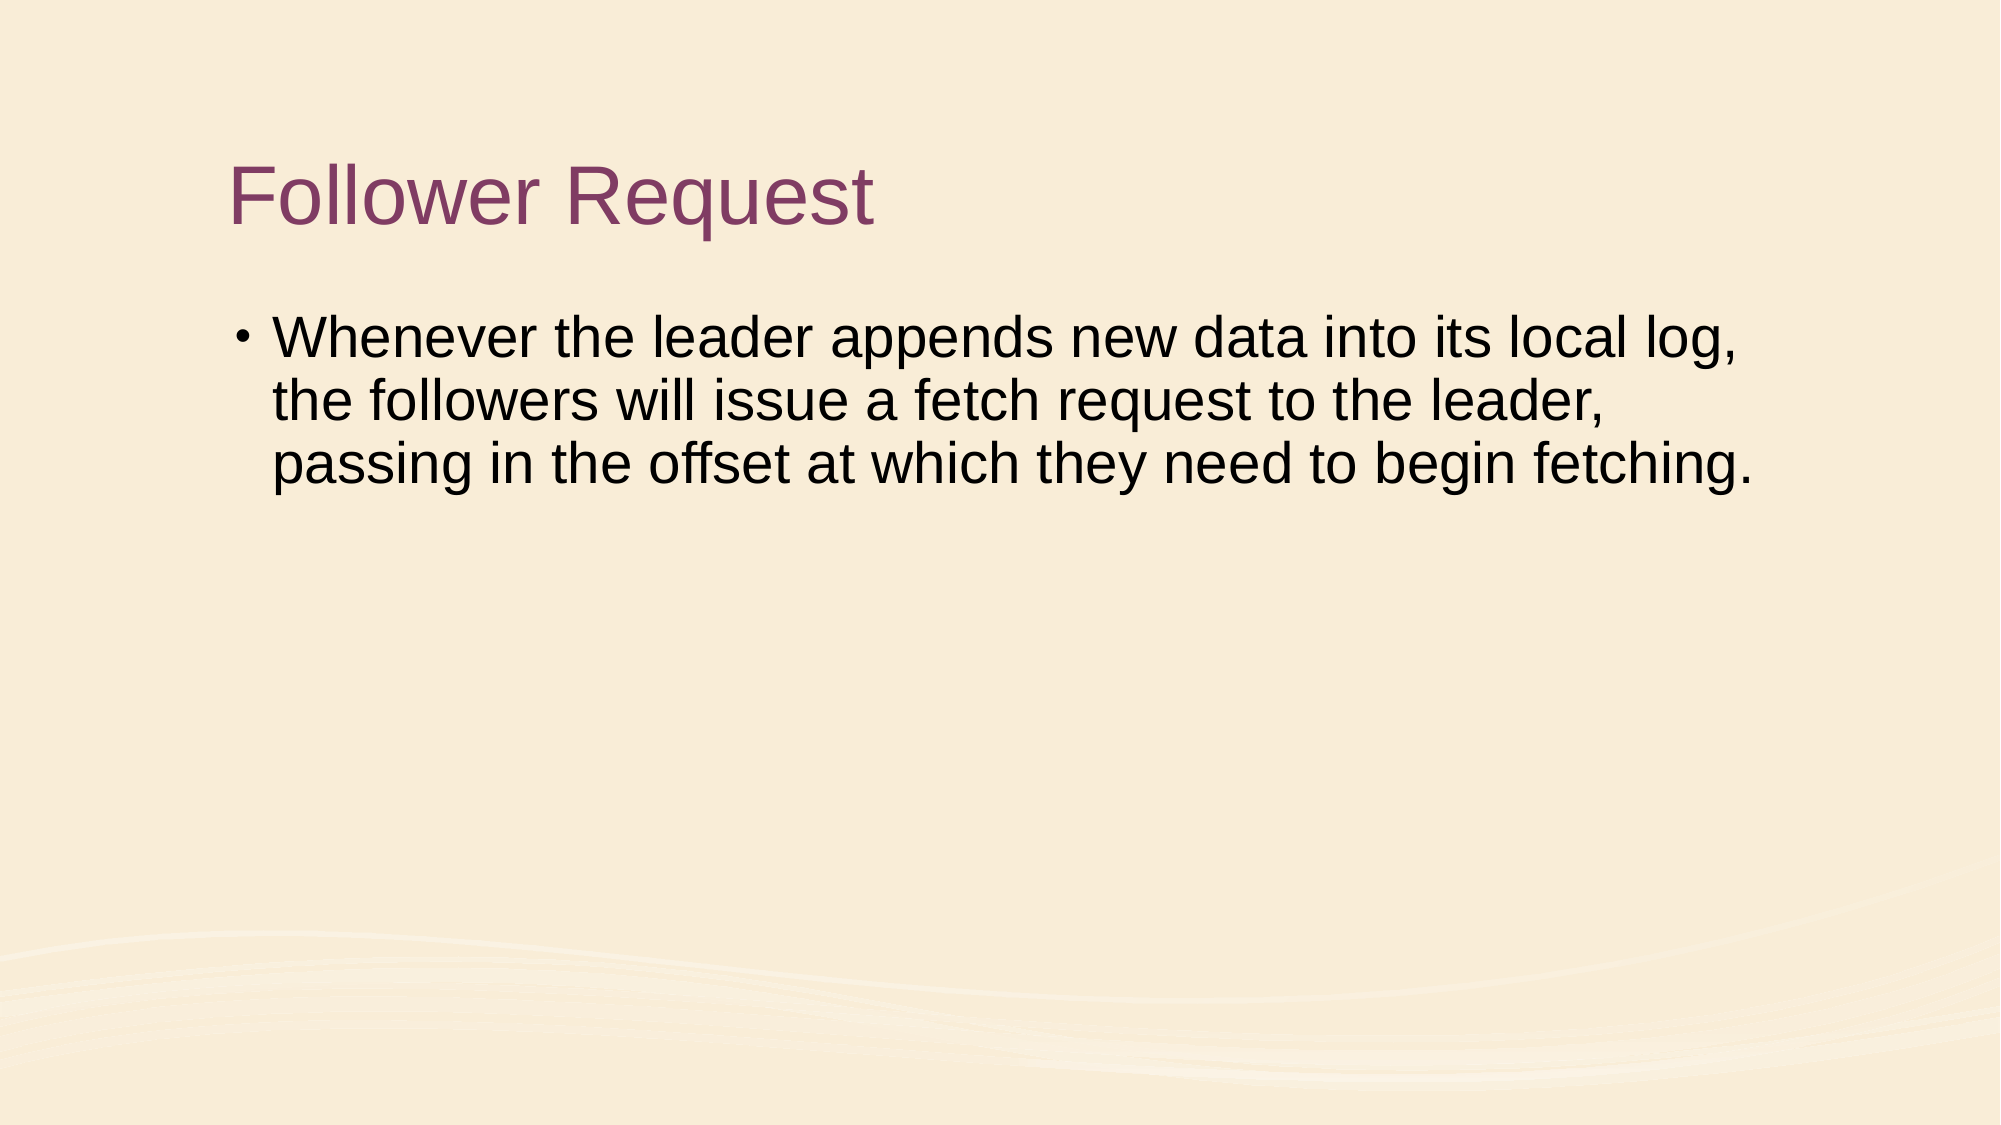

# Follower Request
Whenever the leader appends new data into its local log, the followers will issue a fetch request to the leader, passing in the offset at which they need to begin fetching.